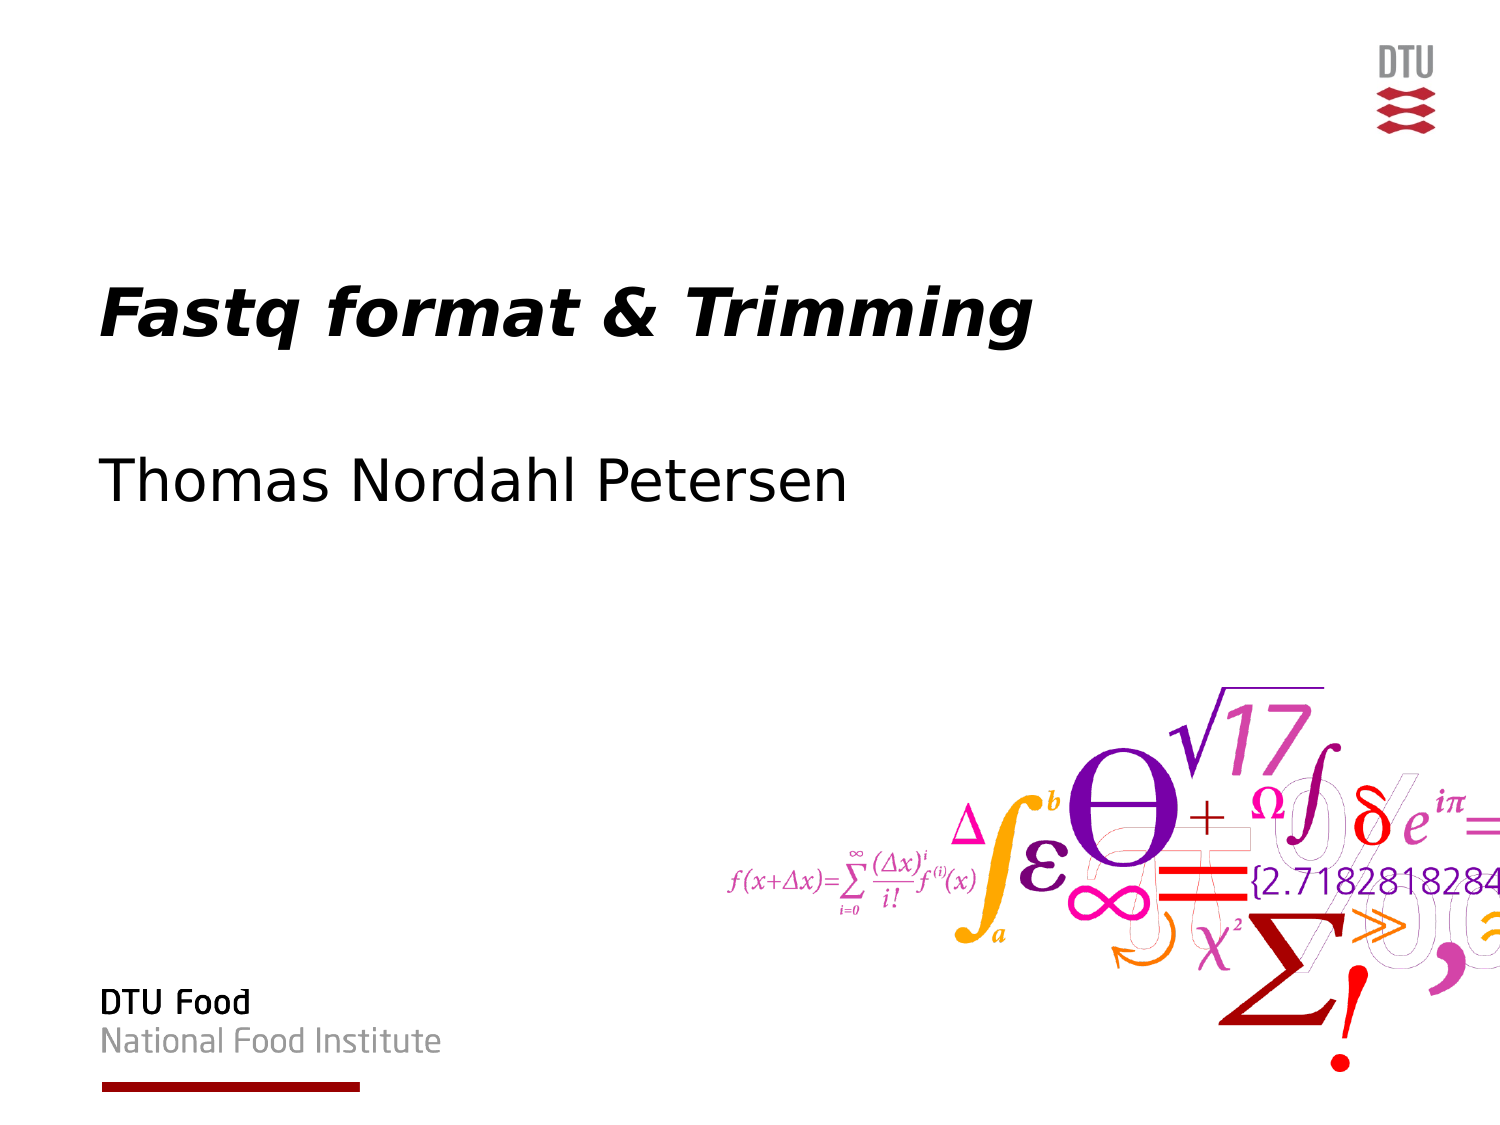

# Fastq format & Trimming

Thomas Nordahl Petersen